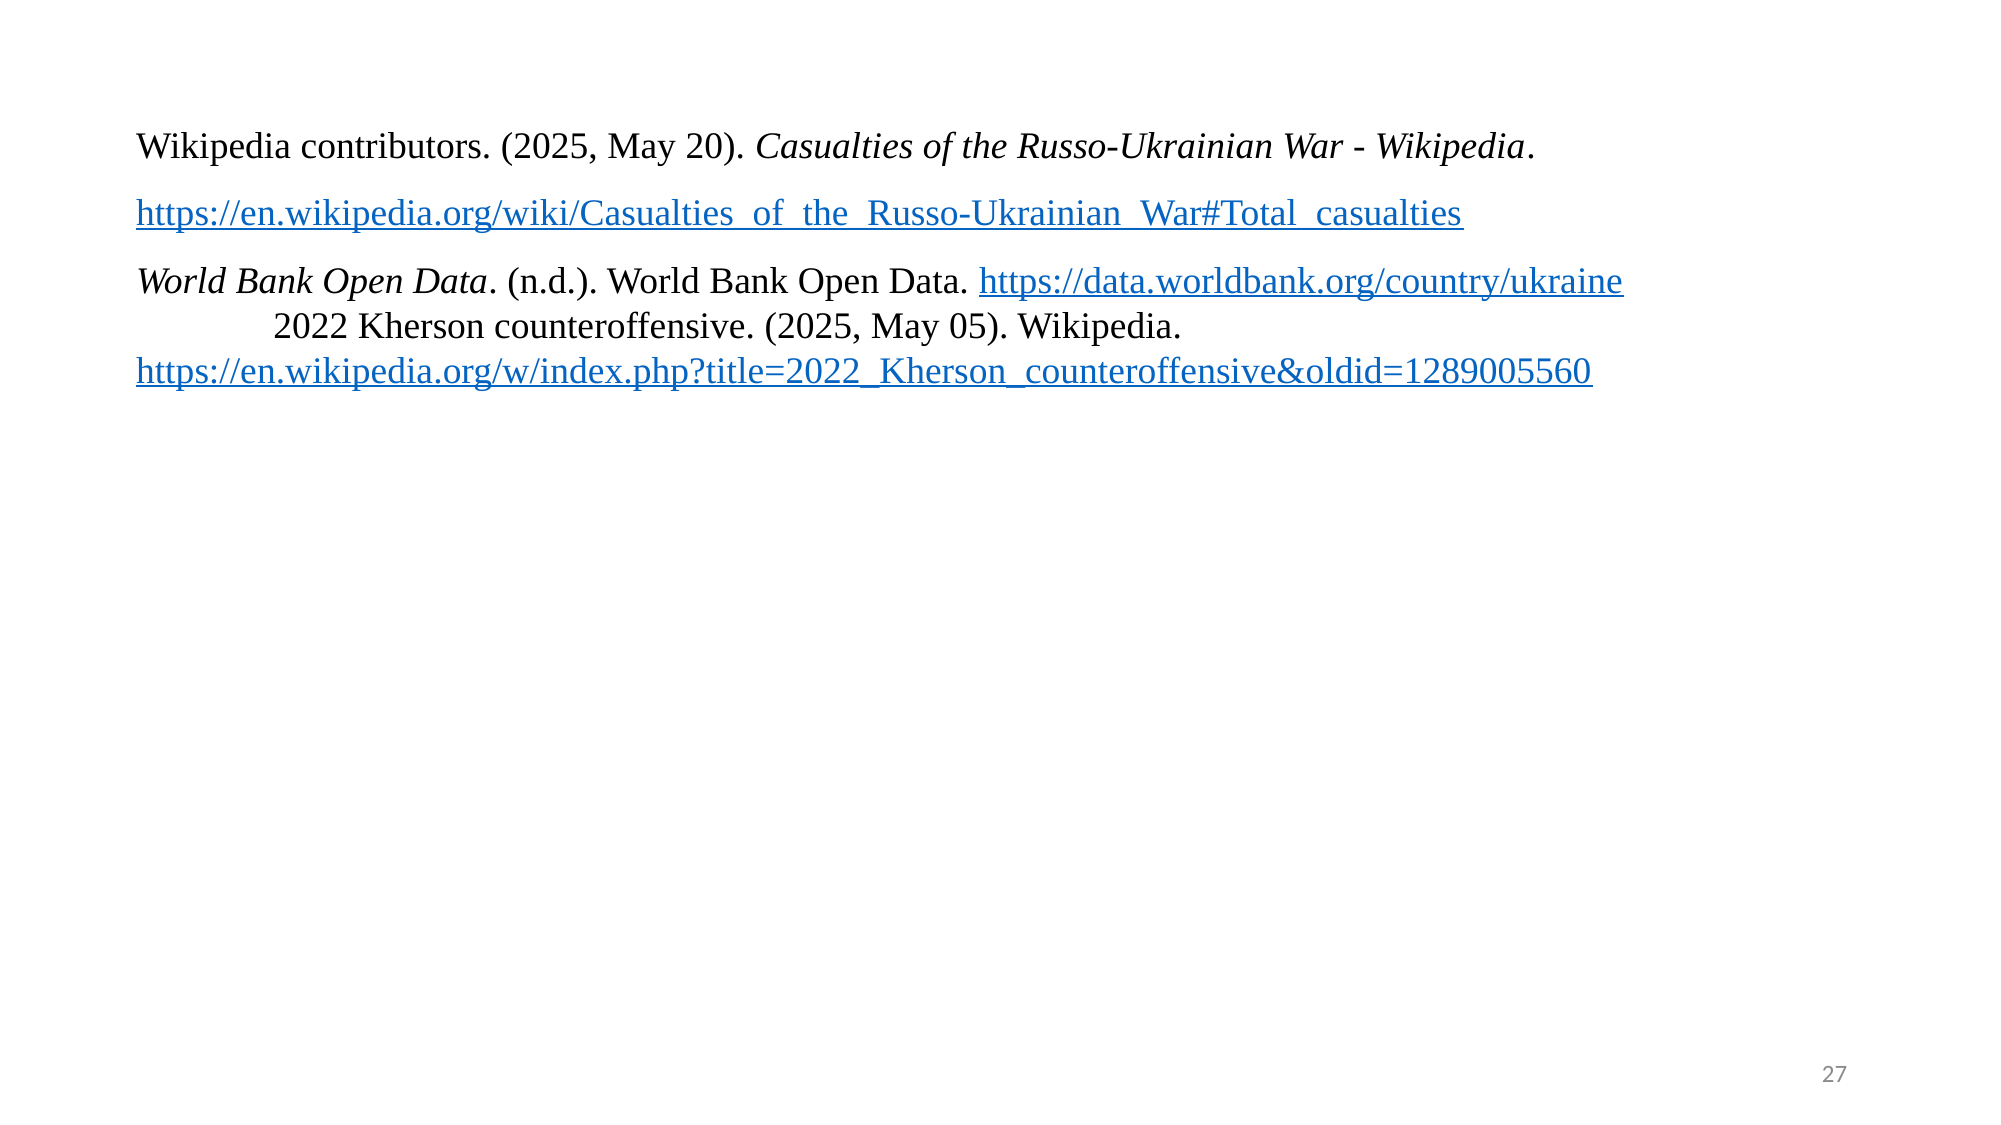

Wikipedia contributors. (2025, May 20). Casualties of the Russo-Ukrainian War - Wikipedia. sdfsdfsdfhttps://en.wikipedia.org/wiki/Casualties_of_the_Russo-Ukrainian_War#Total_casualties
World Bank Open Data. (n.d.). World Bank Open Data. https://data.worldbank.org/country/ukraine
sdfsdfsdf2022 Kherson counteroffensive. (2025, May 05). Wikipedia. sdfsdfsdfhttps://en.wikipedia.org/w/index.php?title=2022_Kherson_counteroffensive&oldid=1289005560
27